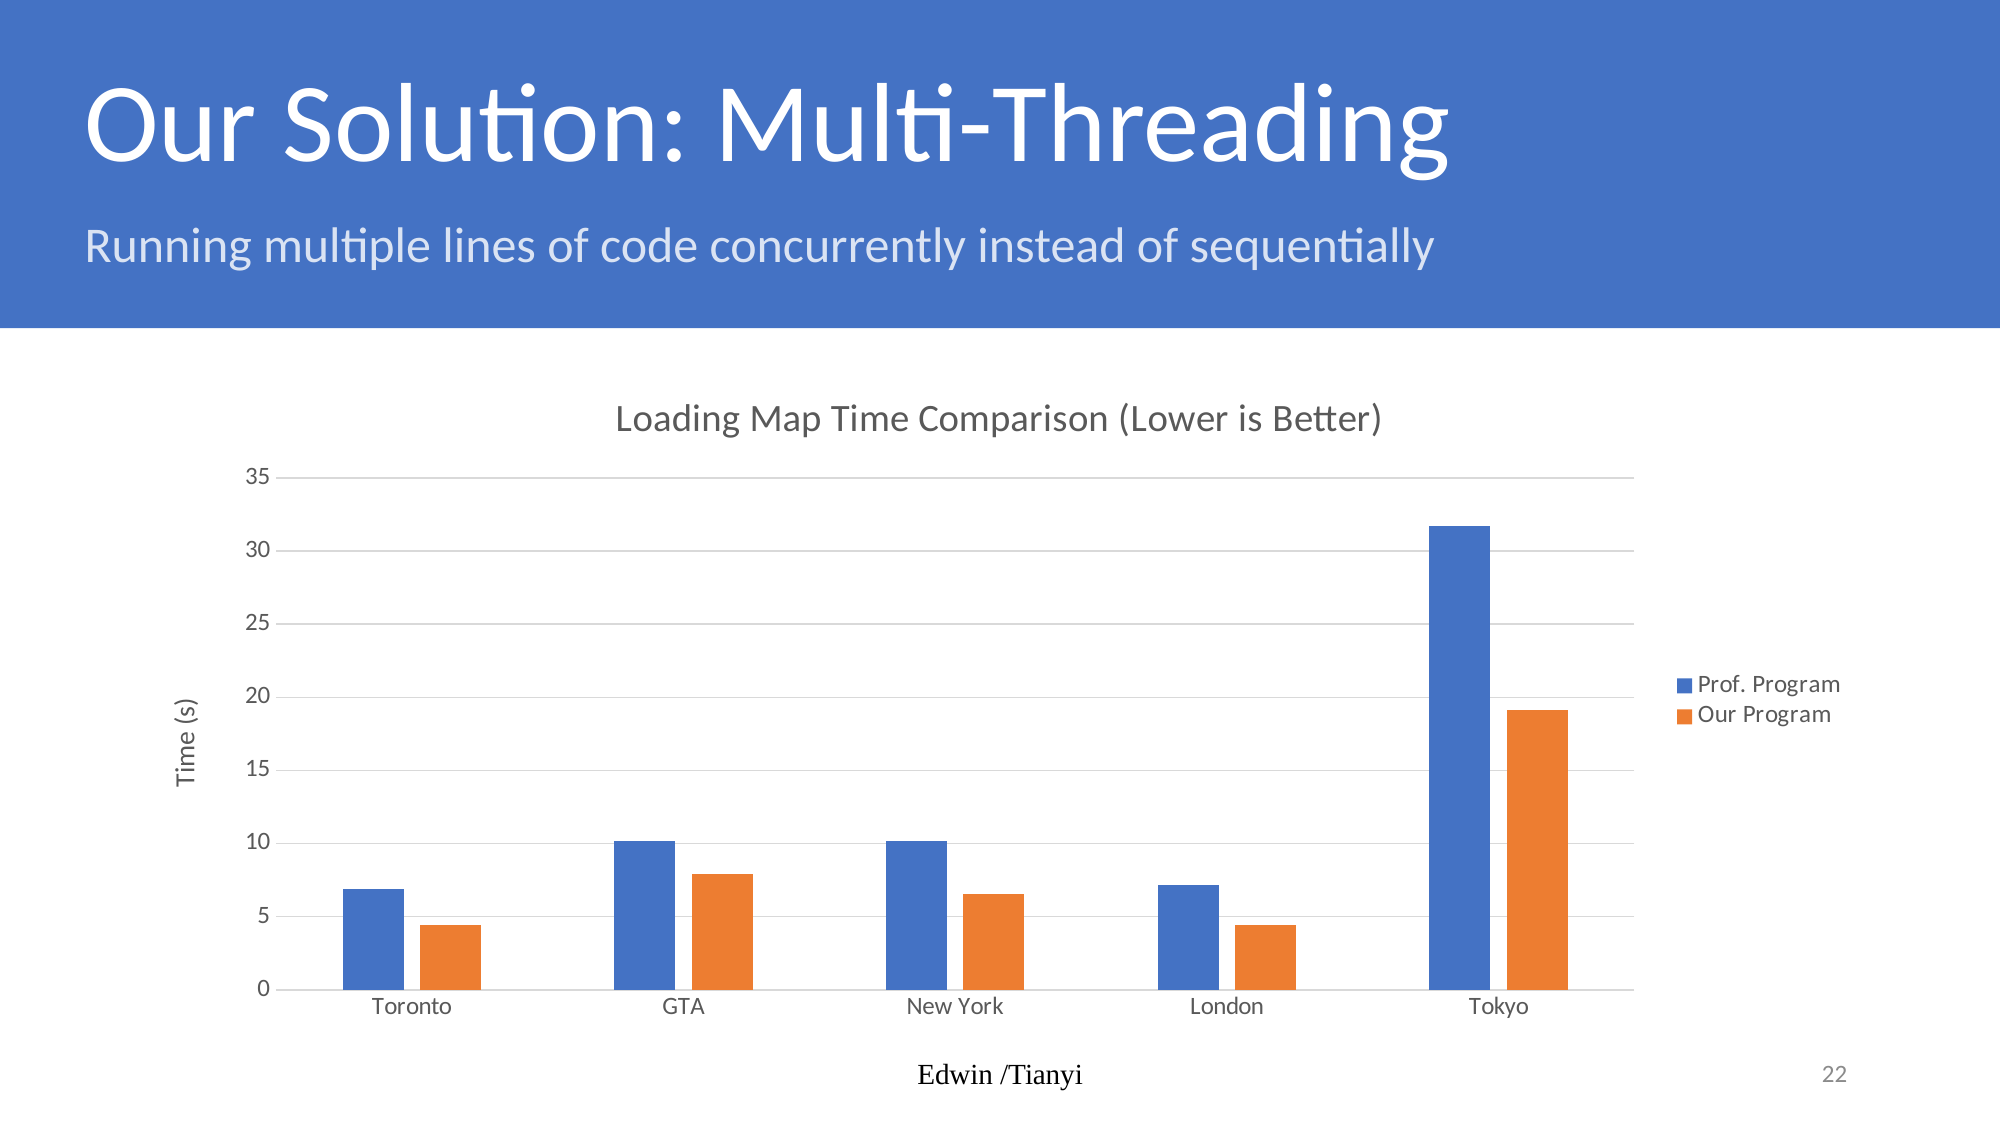

# Our Solution: Multi-Threading
Running multiple lines of code concurrently instead of sequentially

### Chart: Loading Map Time Comparison (Lower is Better)

| Category | Prof. Program | Our Program |
|---|---|---|
| Toronto | 6.92 | 4.41 |
| GTA | 10.2 | 7.9 |
| New York | 10.2 | 6.58 |
| London | 7.2 | 4.45 |
| Tokyo | 31.7 | 19.1 |
Edwin /Tianyi
22